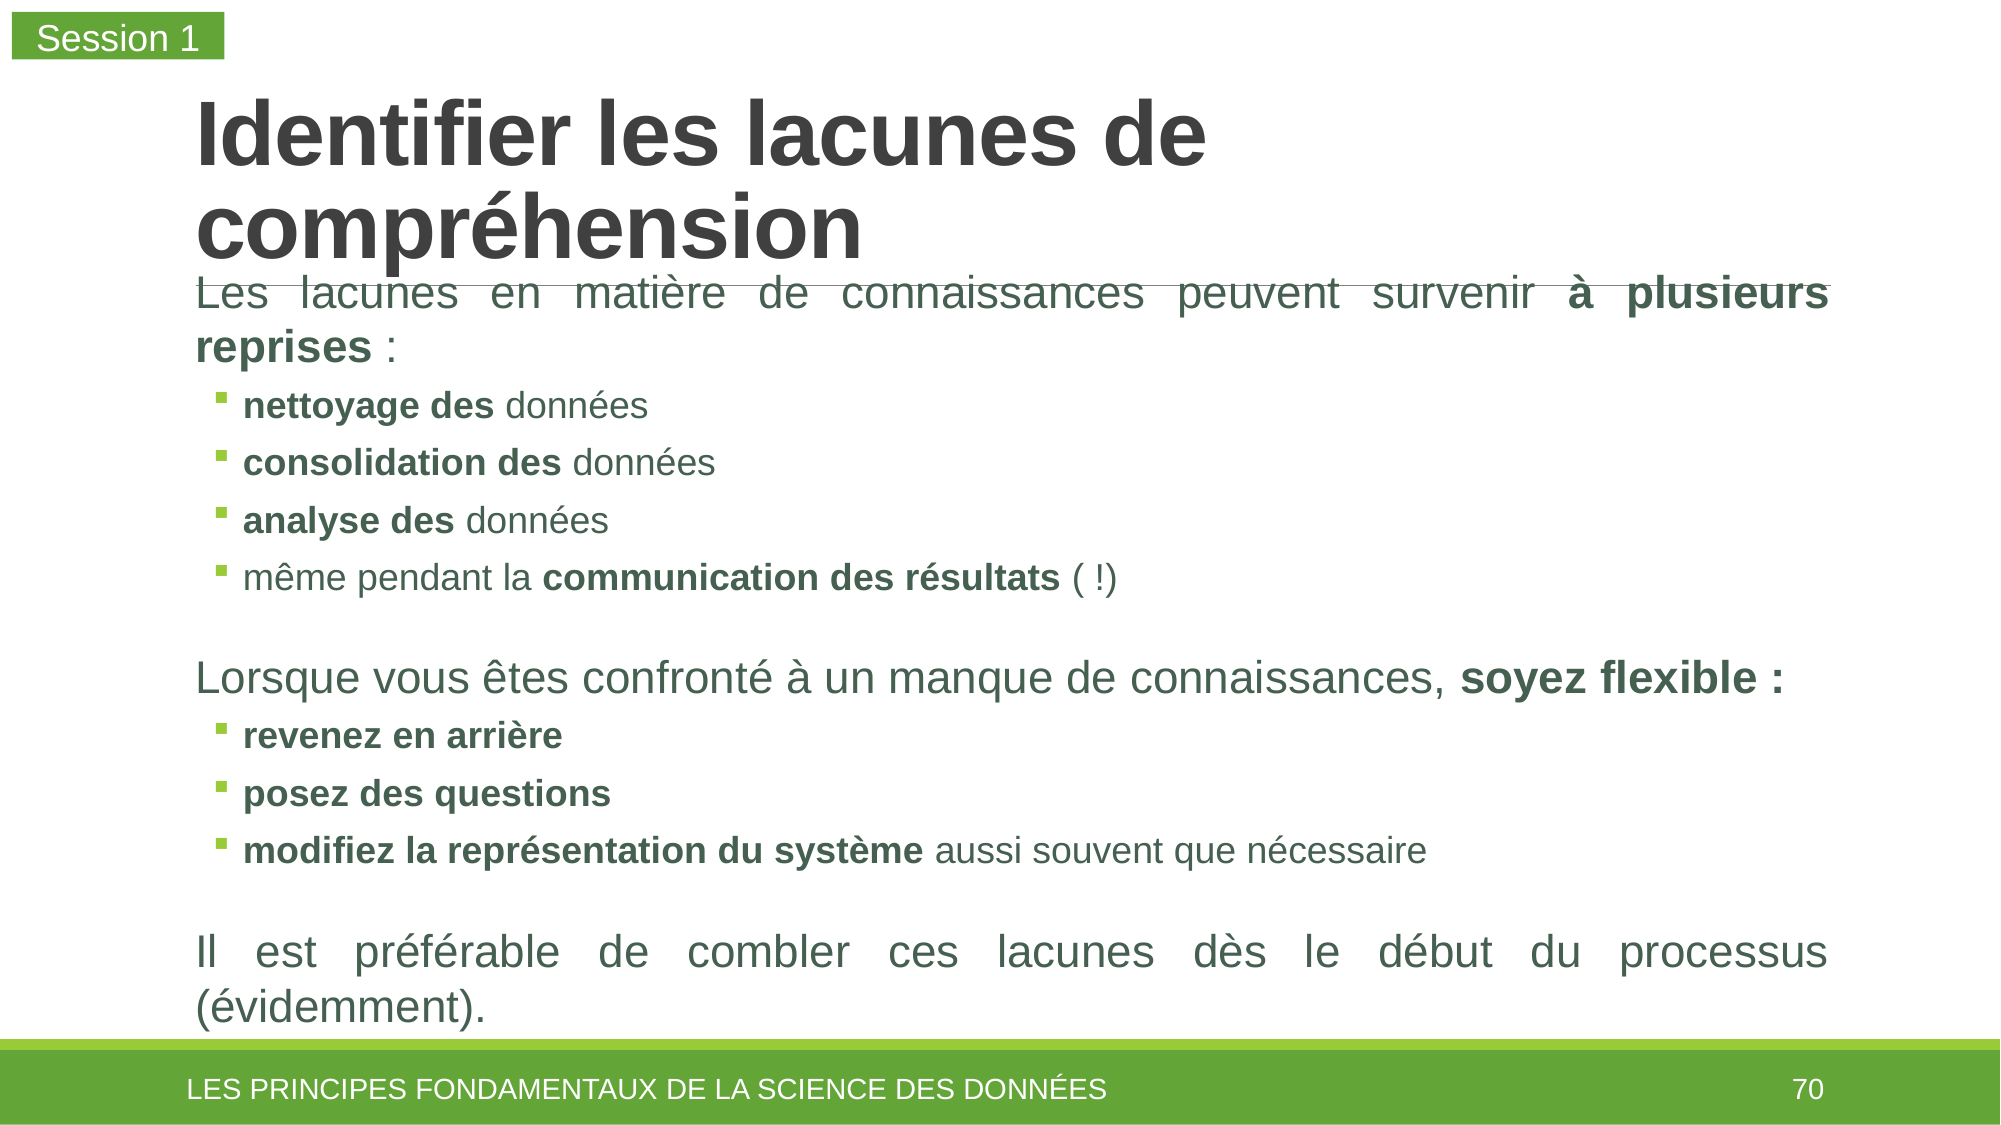

Session 1
# Identifier les lacunes de compréhension
Les lacunes en matière de connaissances peuvent survenir à plusieurs reprises :
nettoyage des données
consolidation des données
analyse des données
même pendant la communication des résultats ( !)
Lorsque vous êtes confronté à un manque de connaissances, soyez flexible :
revenez en arrière
posez des questions
modifiez la représentation du système aussi souvent que nécessaire
Il est préférable de combler ces lacunes dès le début du processus (évidemment).
LES PRINCIPES FONDAMENTAUX DE LA SCIENCE DES DONNÉES
70